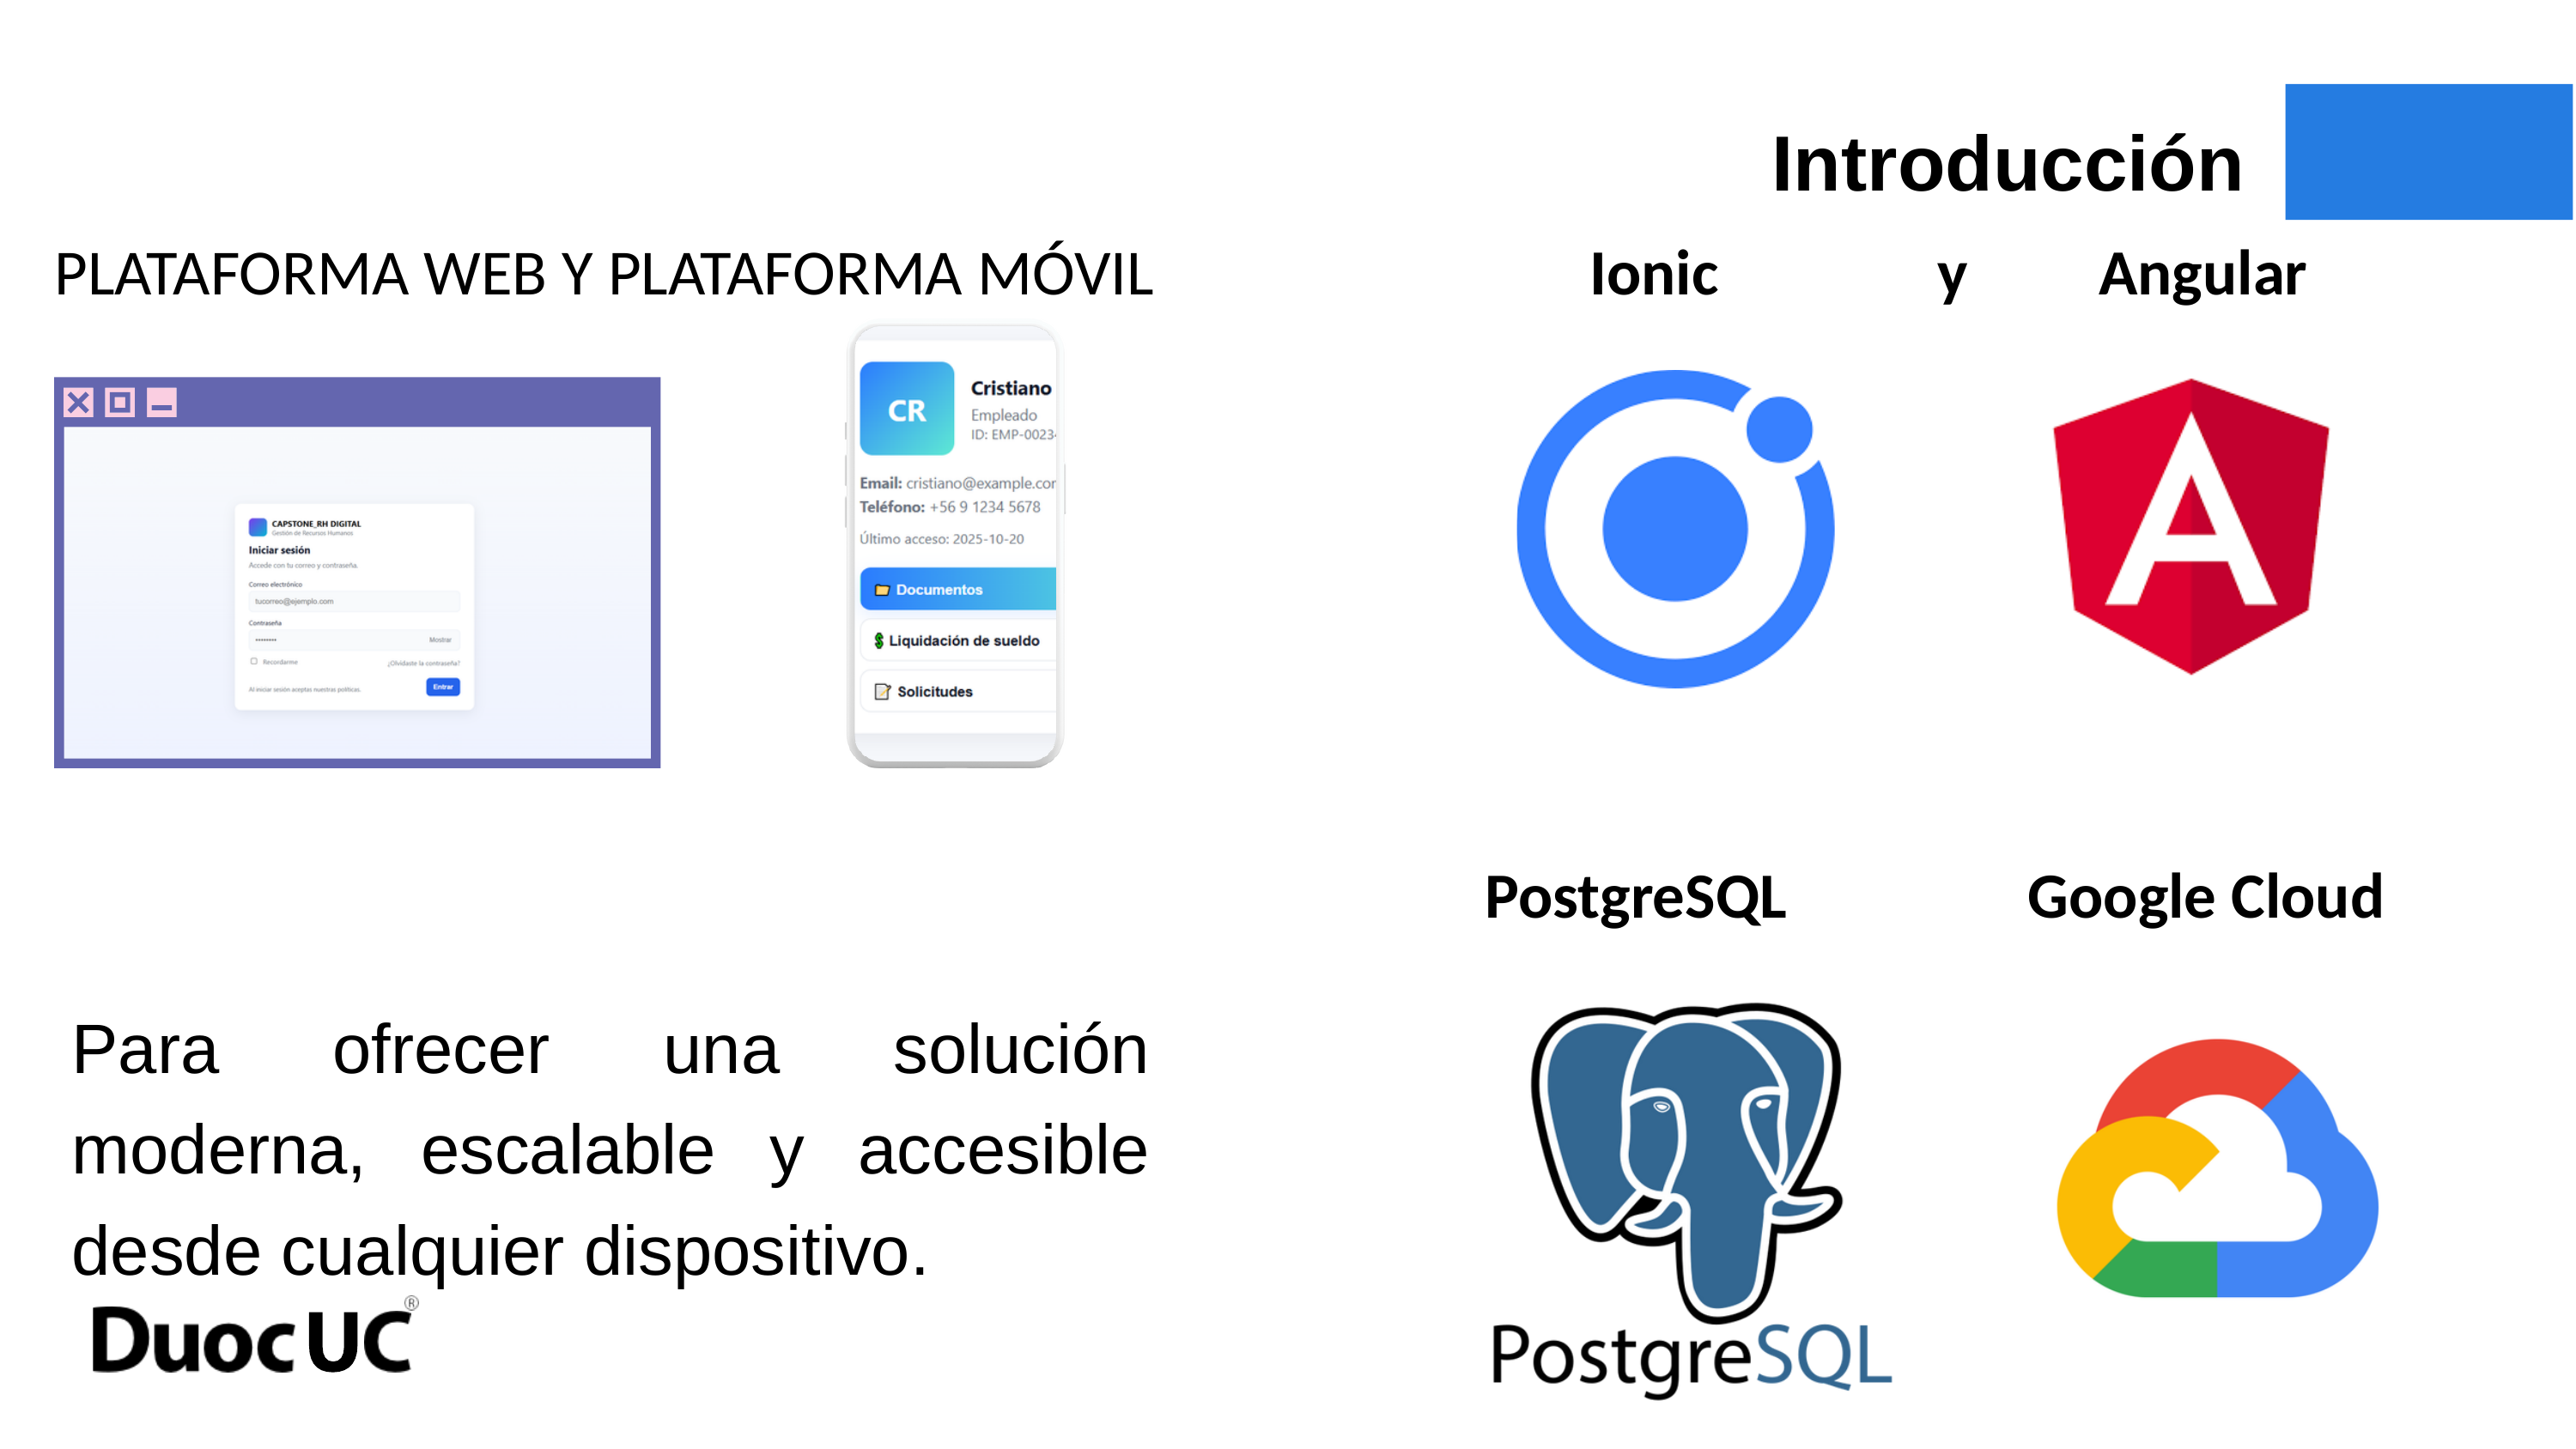

Introducción
PLATAFORMA WEB Y PLATAFORMA MÓVIL
     Ionic               y         Angular

PostgreSQL
Google Cloud
Para ofrecer una solución moderna, escalable y accesible desde cualquier dispositivo.